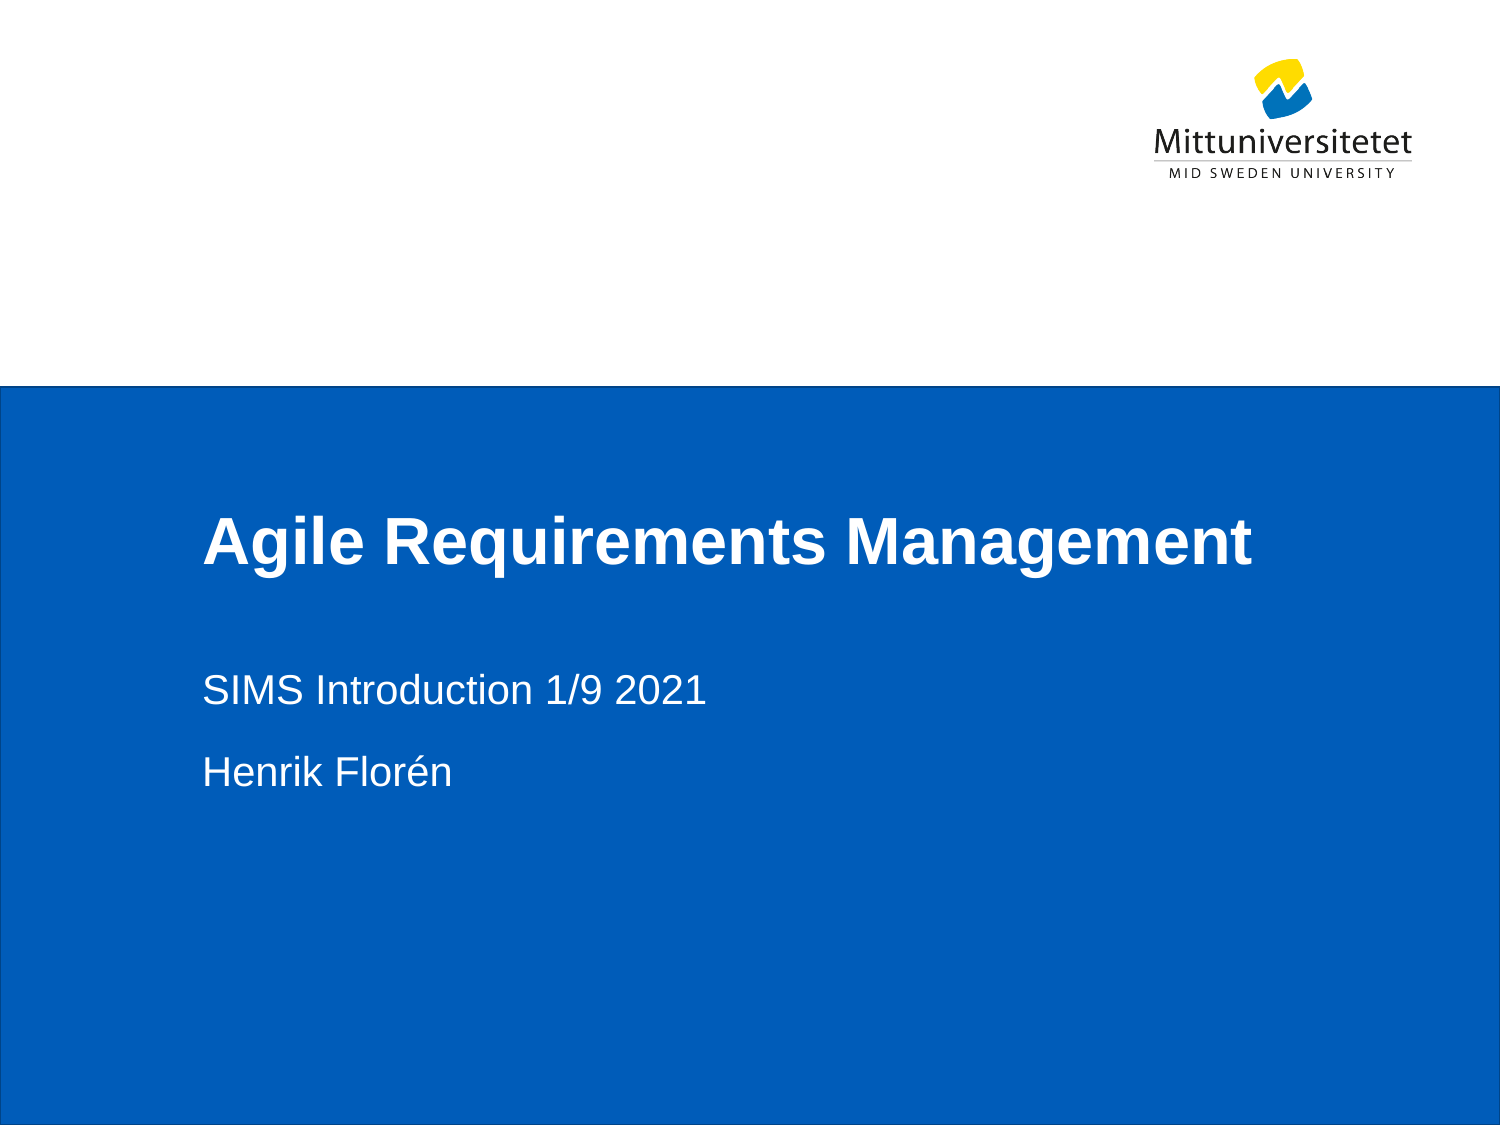

# Agile Requirements Management
SIMS Introduction 1/9 2021
Henrik Florén